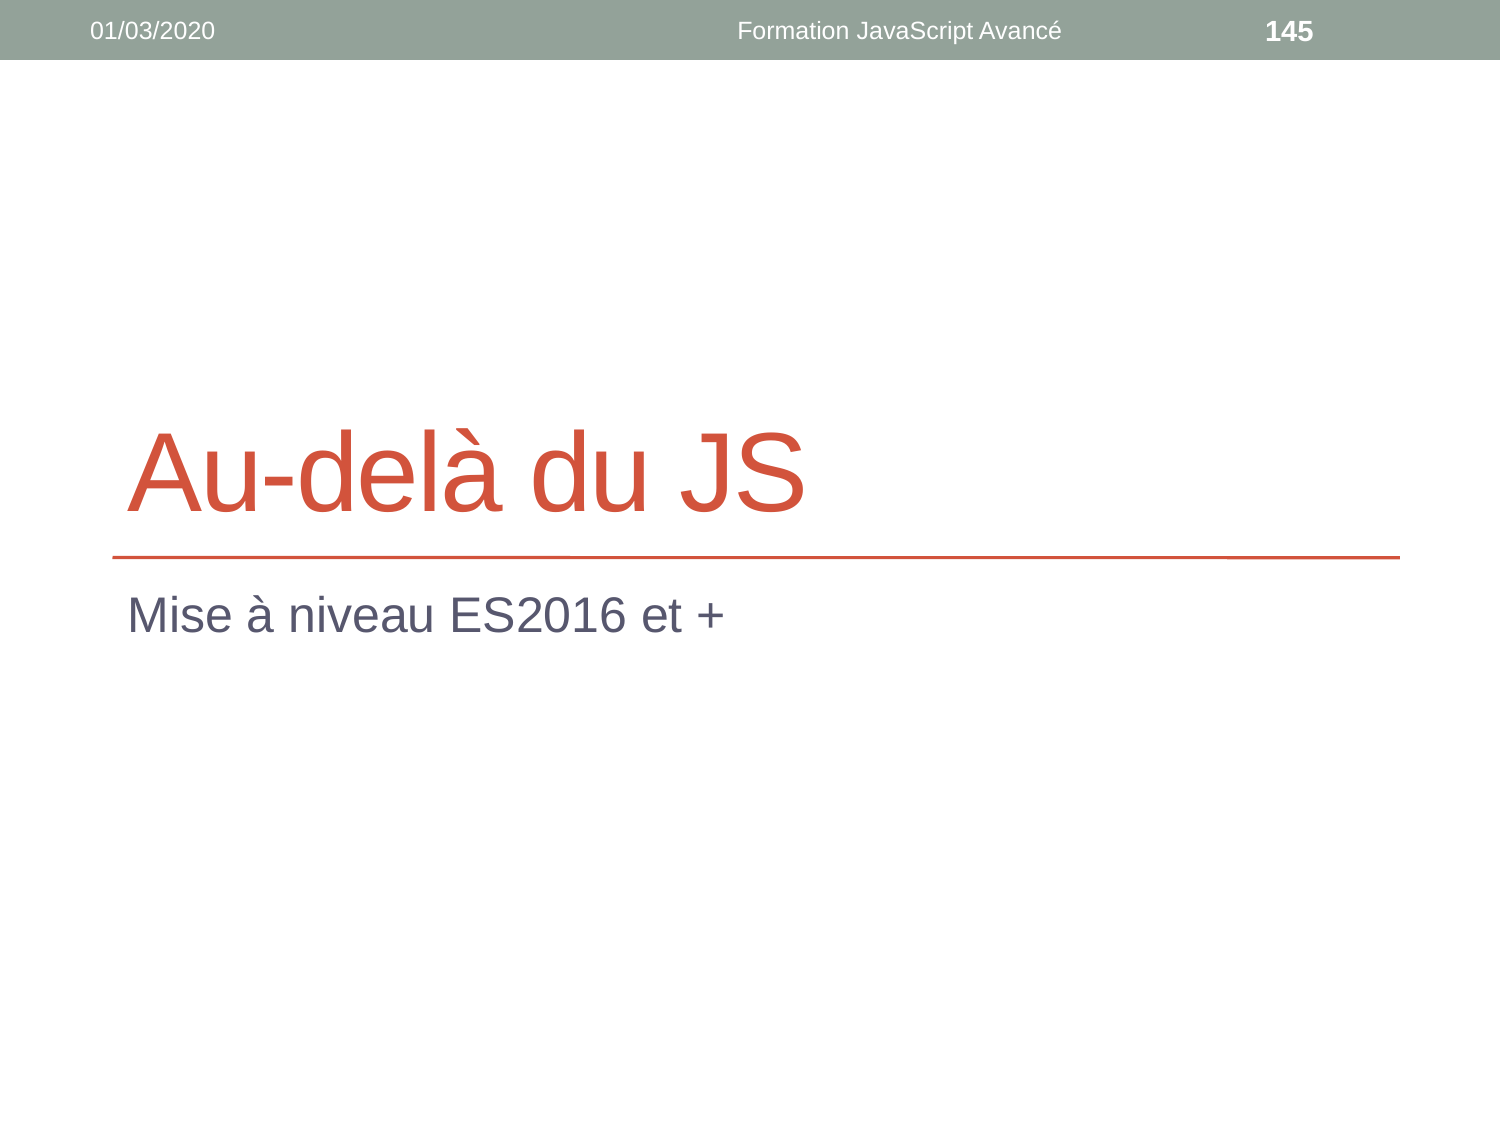

01/03/2020
Formation JavaScript Avancé
145
# Au-delà du JS
Mise à niveau ES2016 et +